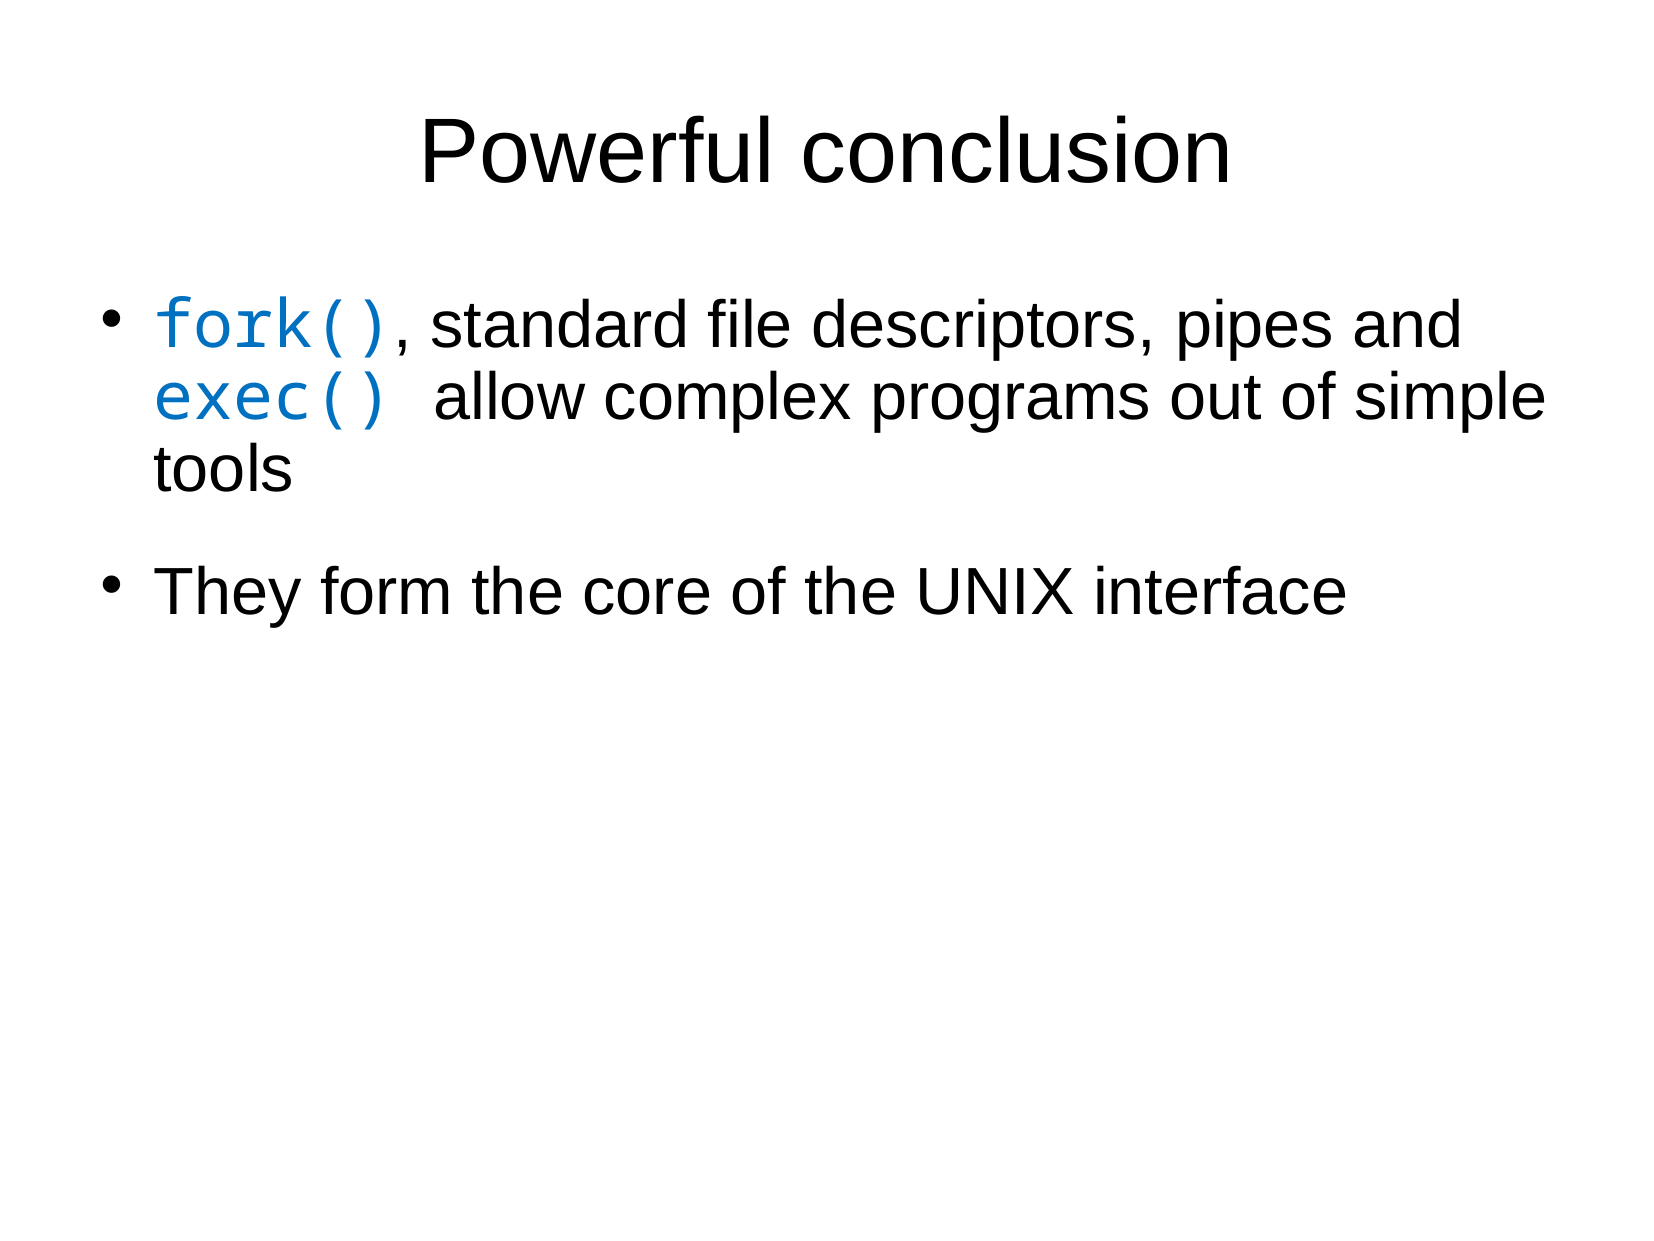

# Powerful conclusion
fork(), standard file descriptors, pipes and exec() allow complex programs out of simple tools
They form the core of the UNIX interface